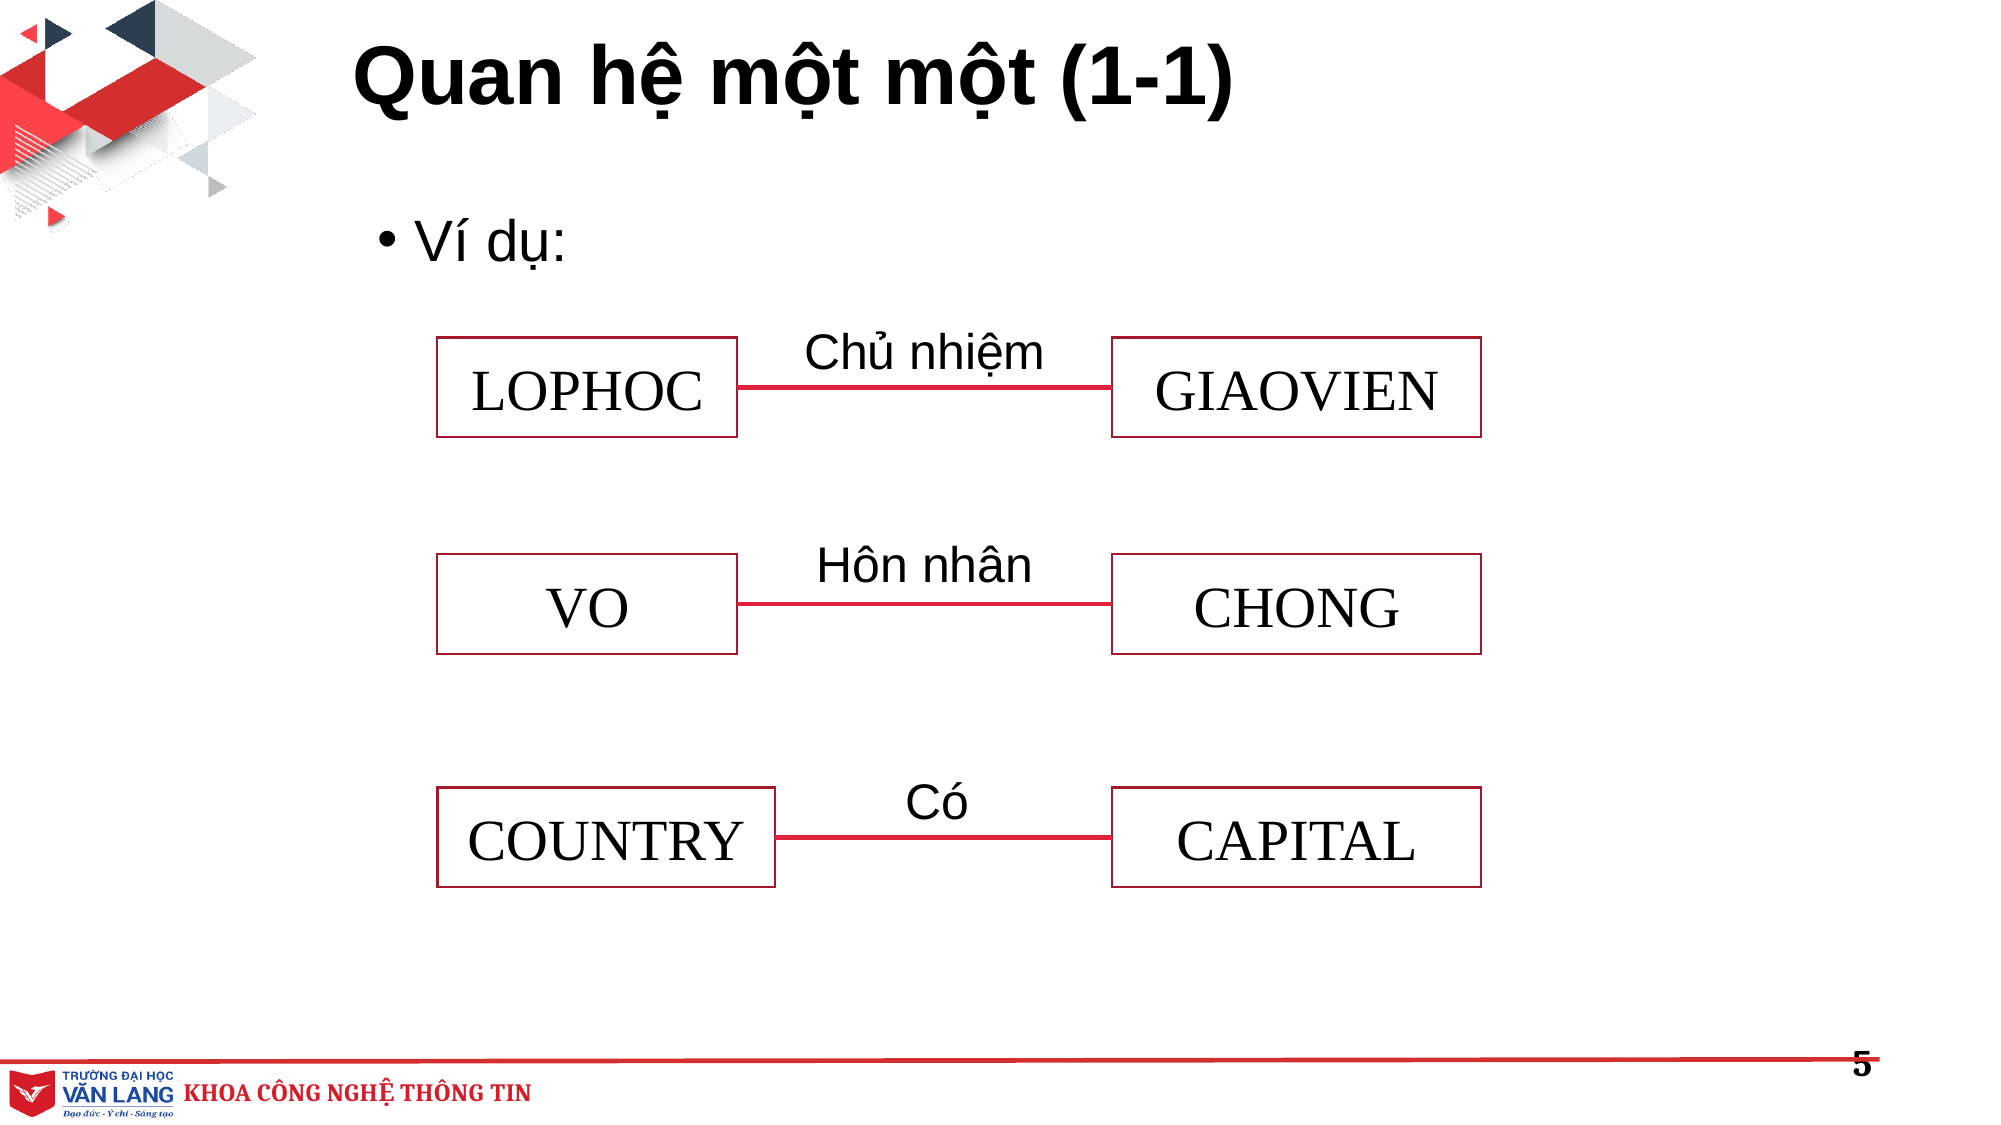

# Quan hệ một một (1-1)
Ví dụ:

Chủ nhiệm
LOPHOC
GIAOVIEN
Hôn nhân
VO
CHONG
Có
COUNTRY
CAPITAL